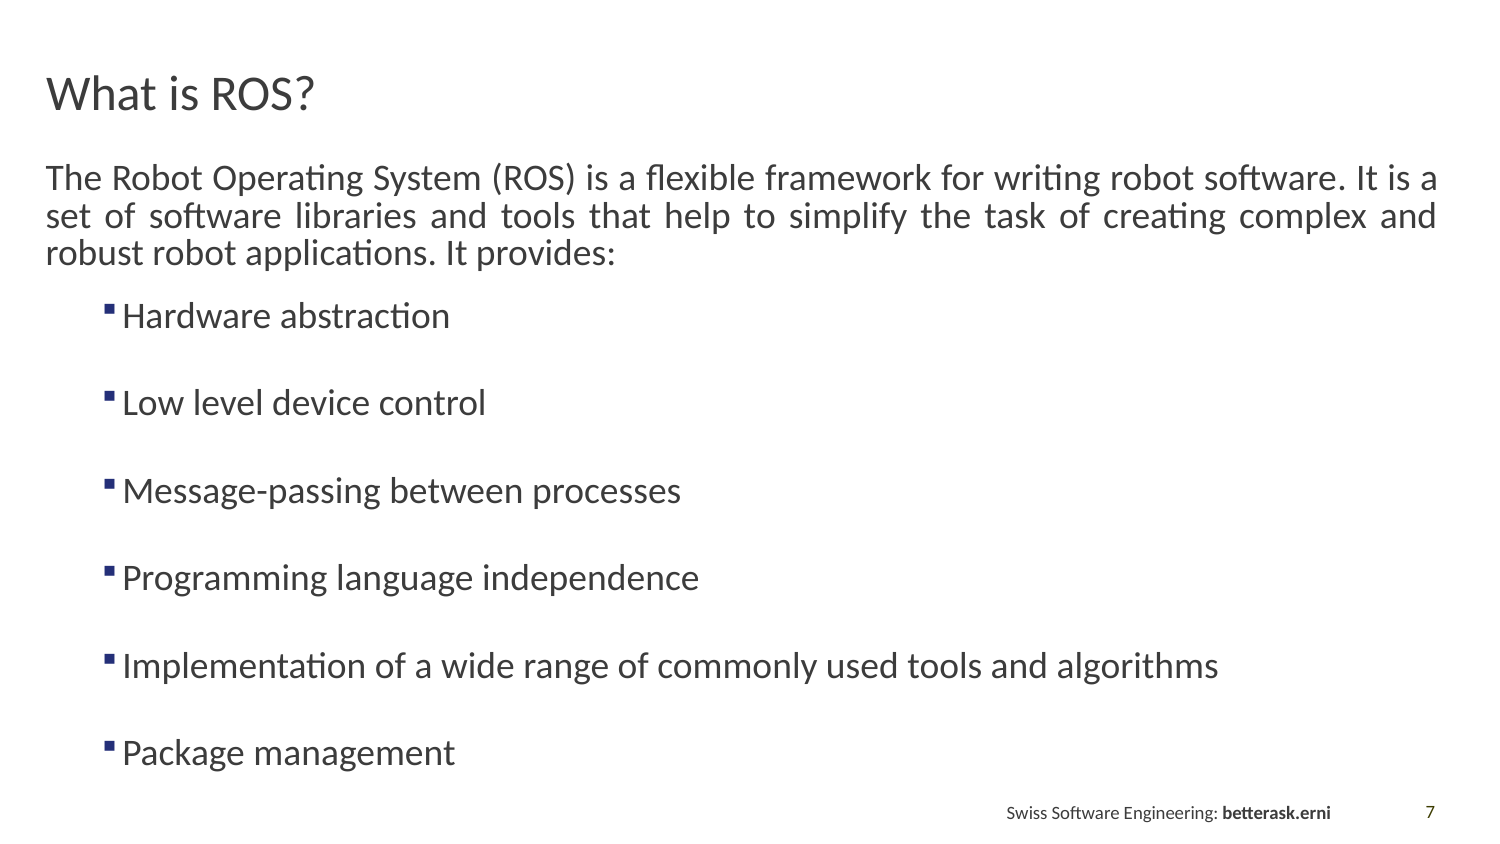

# What is ROS?
The Robot Operating System (ROS) is a flexible framework for writing robot software. It is a set of software libraries and tools that help to simplify the task of creating complex and robust robot applications. It provides:
Hardware abstraction
Low level device control
Message-passing between processes
Programming language independence
Implementation of a wide range of commonly used tools and algorithms
Package management

7
Swiss Software Engineering: betterask.erni